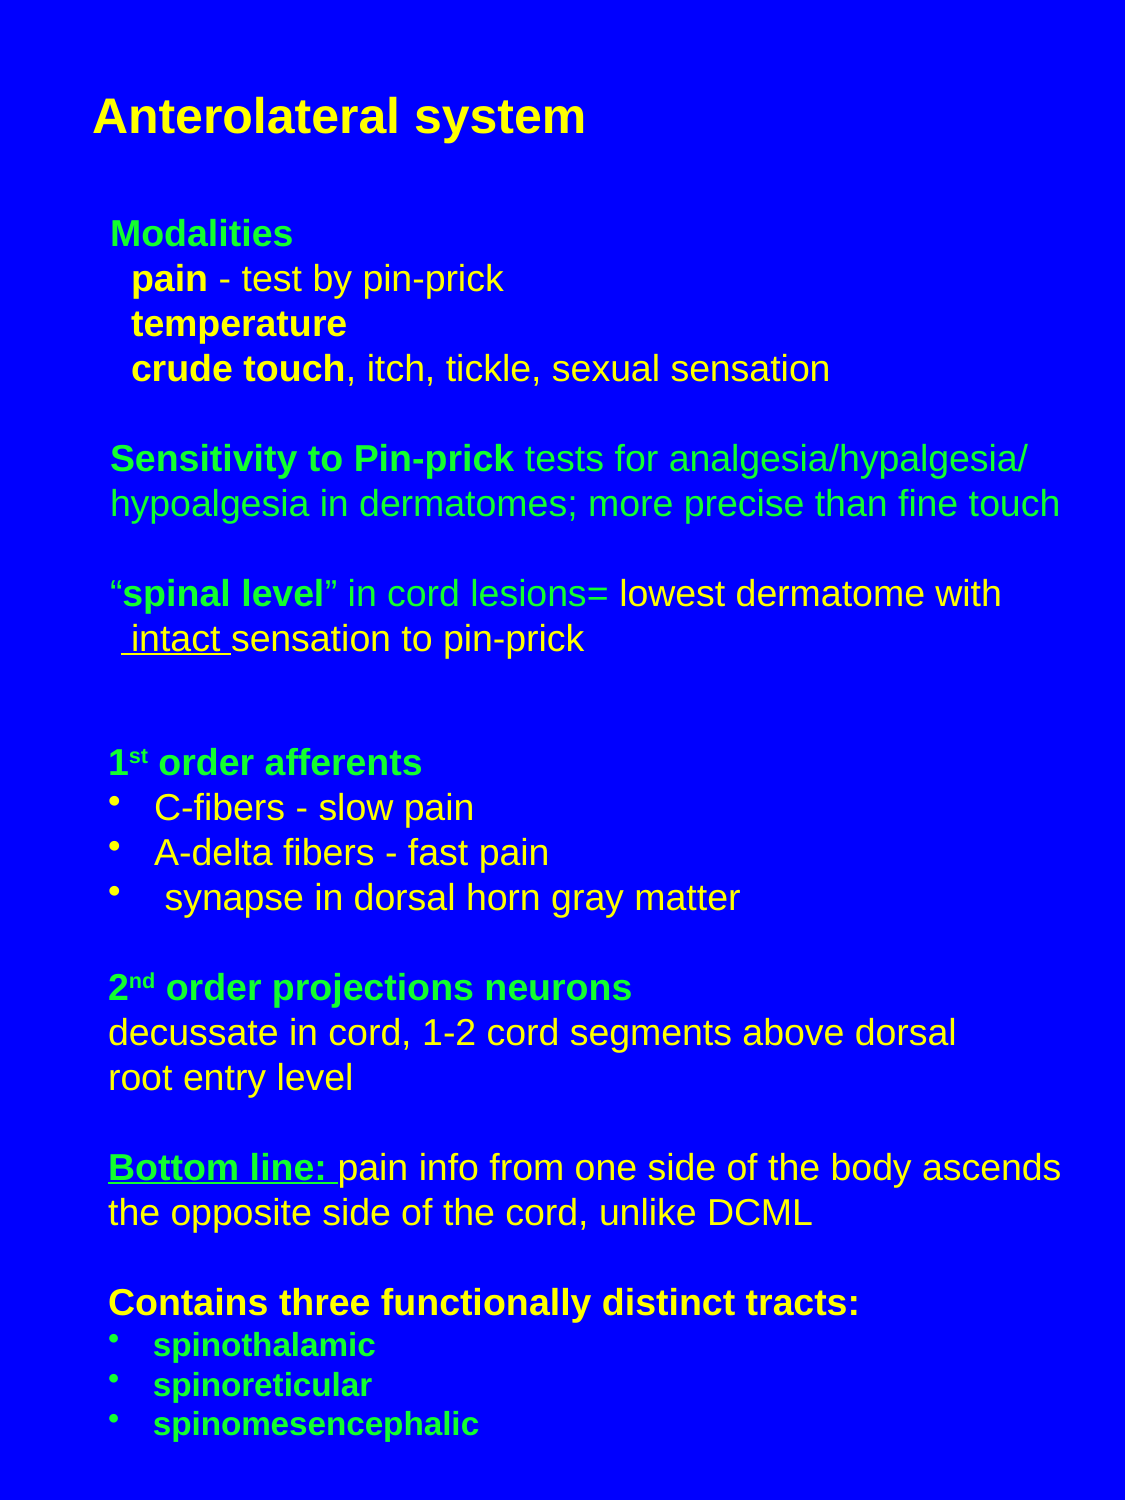

Anterolateral system

Modalities
  pain - test by pin-prick
  temperature
  crude touch, itch, tickle, sexual sensation

Sensitivity to Pin-prick tests for analgesia/hypalgesia/ hypoalgesia in dermatomes; more precise than fine touch

“spinal level” in cord lesions= lowest dermatome with
  intact sensation to pin-prick

1st order afferents
 C-fibers - slow pain
 A-delta fibers - fast pain
  synapse in dorsal horn gray matter

2nd order projections neurons
decussate in cord, 1-2 cord segments above dorsal
root entry level

Bottom line: pain info from one side of the body ascends
the opposite side of the cord, unlike DCML

Contains three functionally distinct tracts:
 spinothalamic
 spinoreticular
 spinomesencephalic